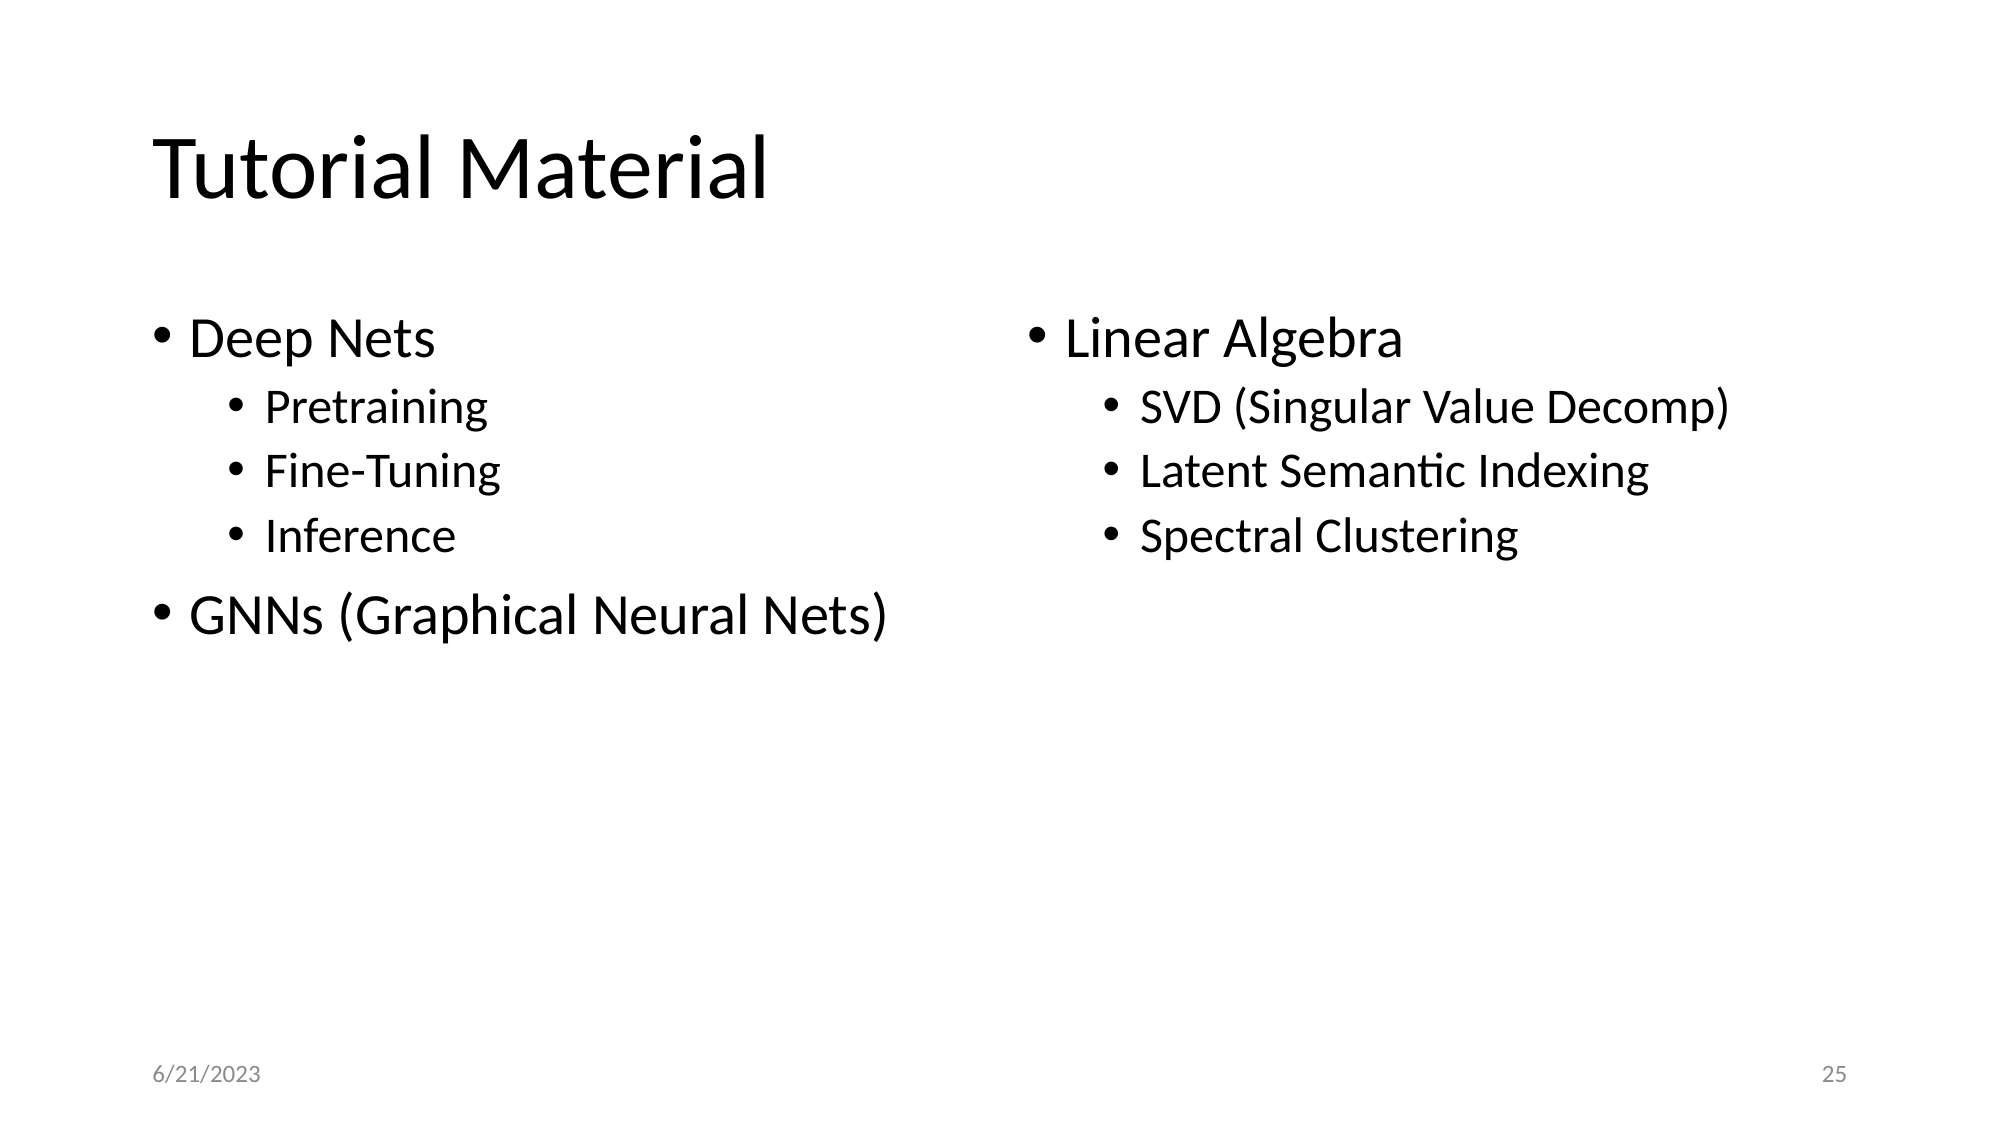

# Tutorial Material
Deep Nets
Pretraining
Fine-Tuning
Inference
GNNs (Graphical Neural Nets)
Linear Algebra
SVD (Singular Value Decomp)
Latent Semantic Indexing
Spectral Clustering
6/21/2023
25